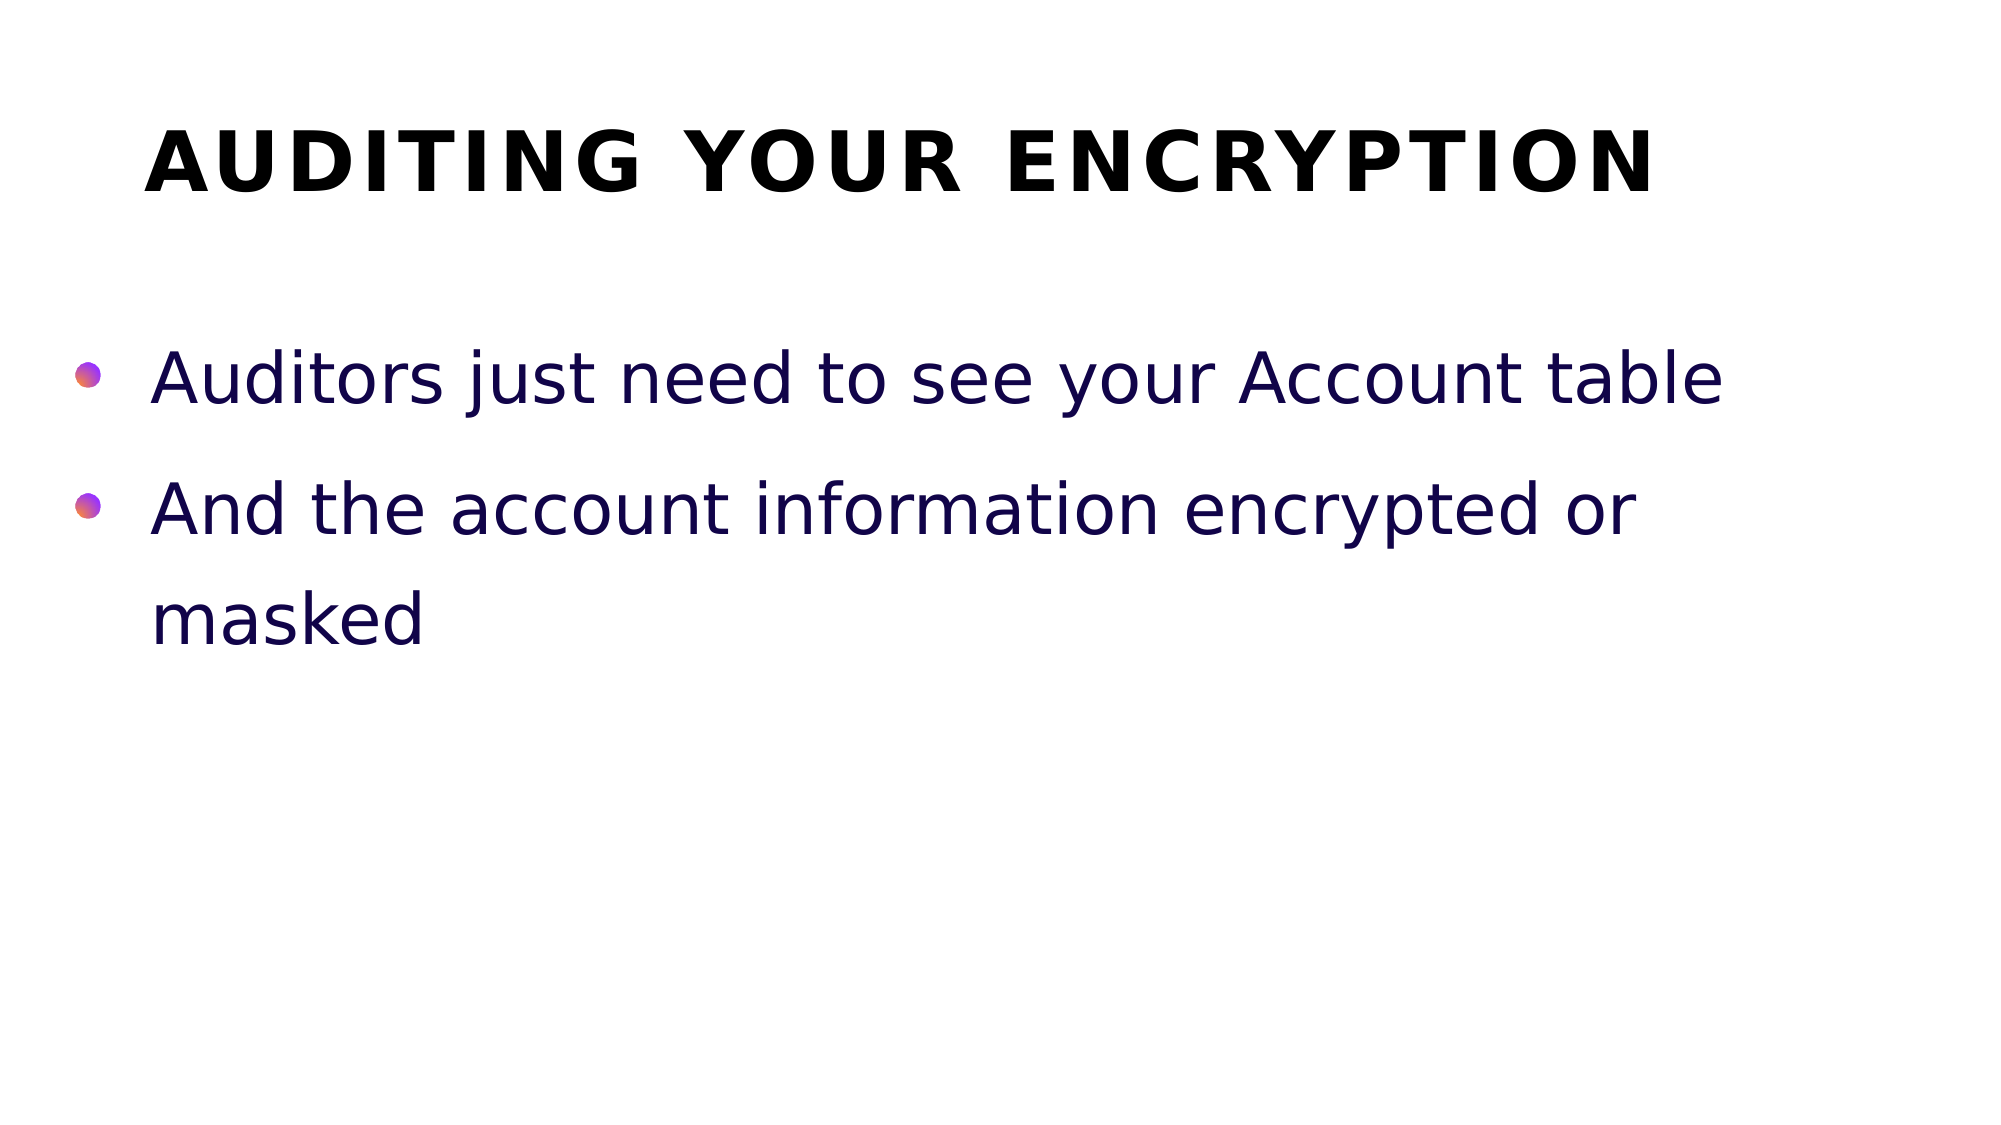

# Auditing your Encryption
Auditors just need to see your Account table
And the account information encrypted or masked